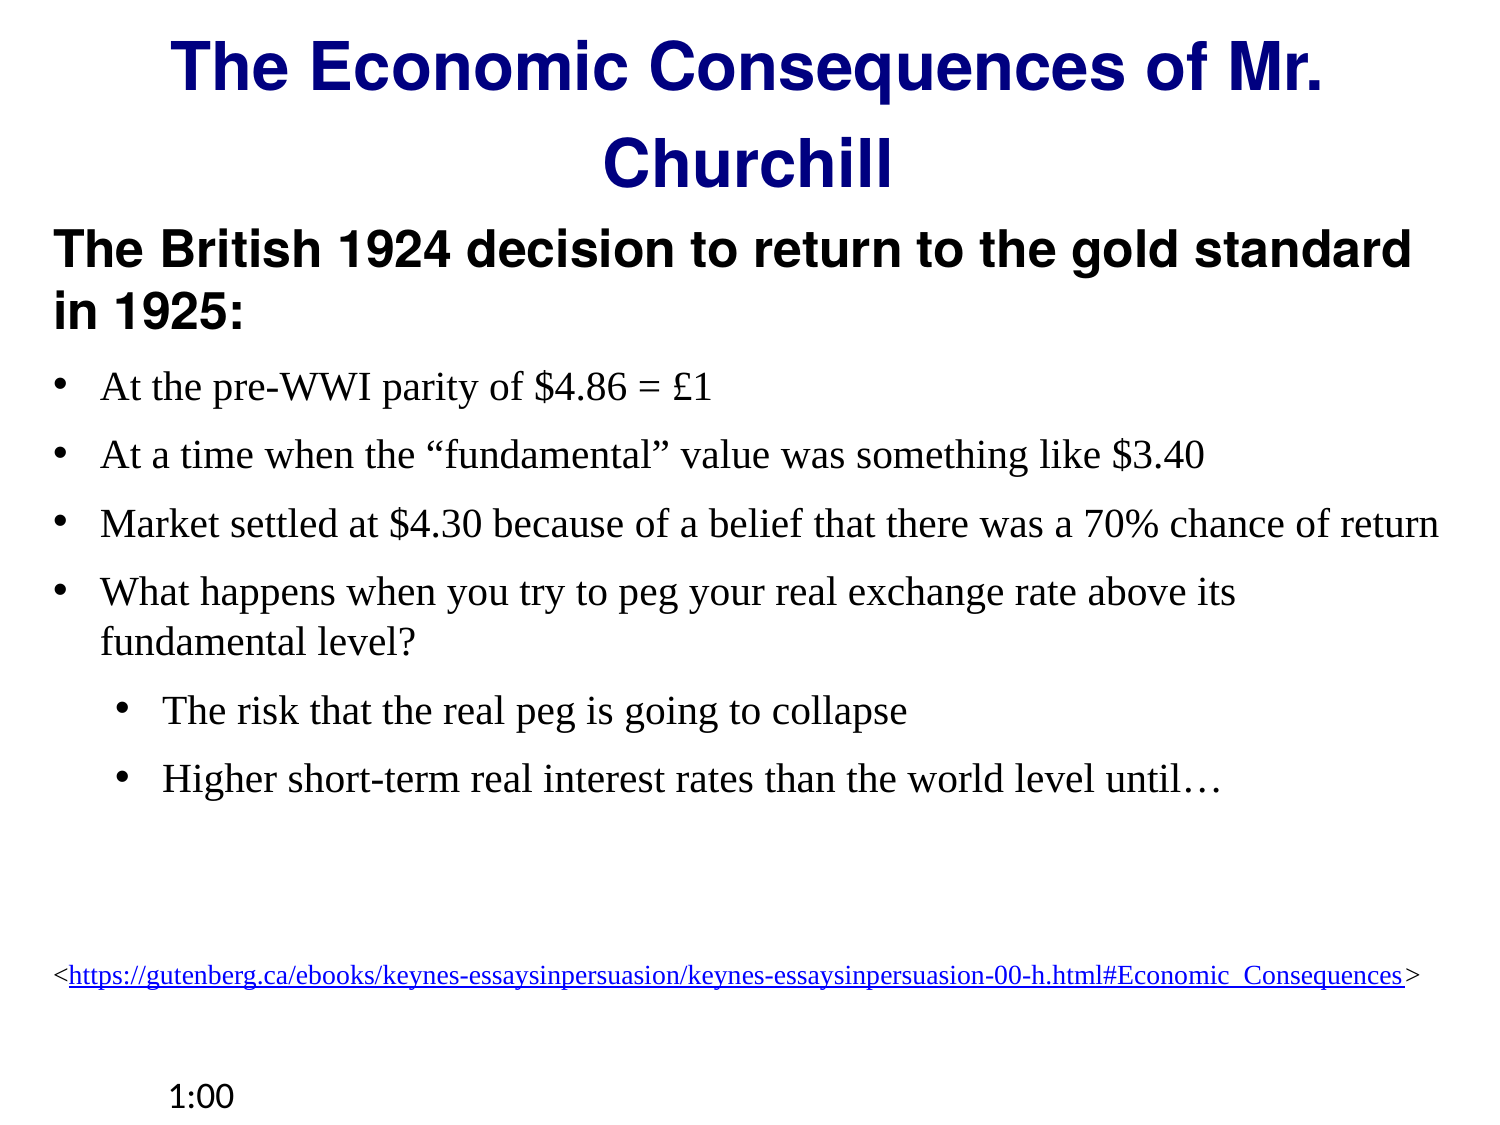

The Economic Consequences of Mr. Churchill
The British 1924 decision to return to the gold standard in 1925:
At the pre-WWI parity of $4.86 = £1
At a time when the “fundamental” value was something like $3.40
Market settled at $4.30 because of a belief that there was a 70% chance of return
What happens when you try to peg your real exchange rate above its fundamental level?
The risk that the real peg is going to collapse
Higher short-term real interest rates than the world level until…

<https://gutenberg.ca/ebooks/keynes-essaysinpersuasion/keynes-essaysinpersuasion-00-h.html#Economic_Consequences>
1:00